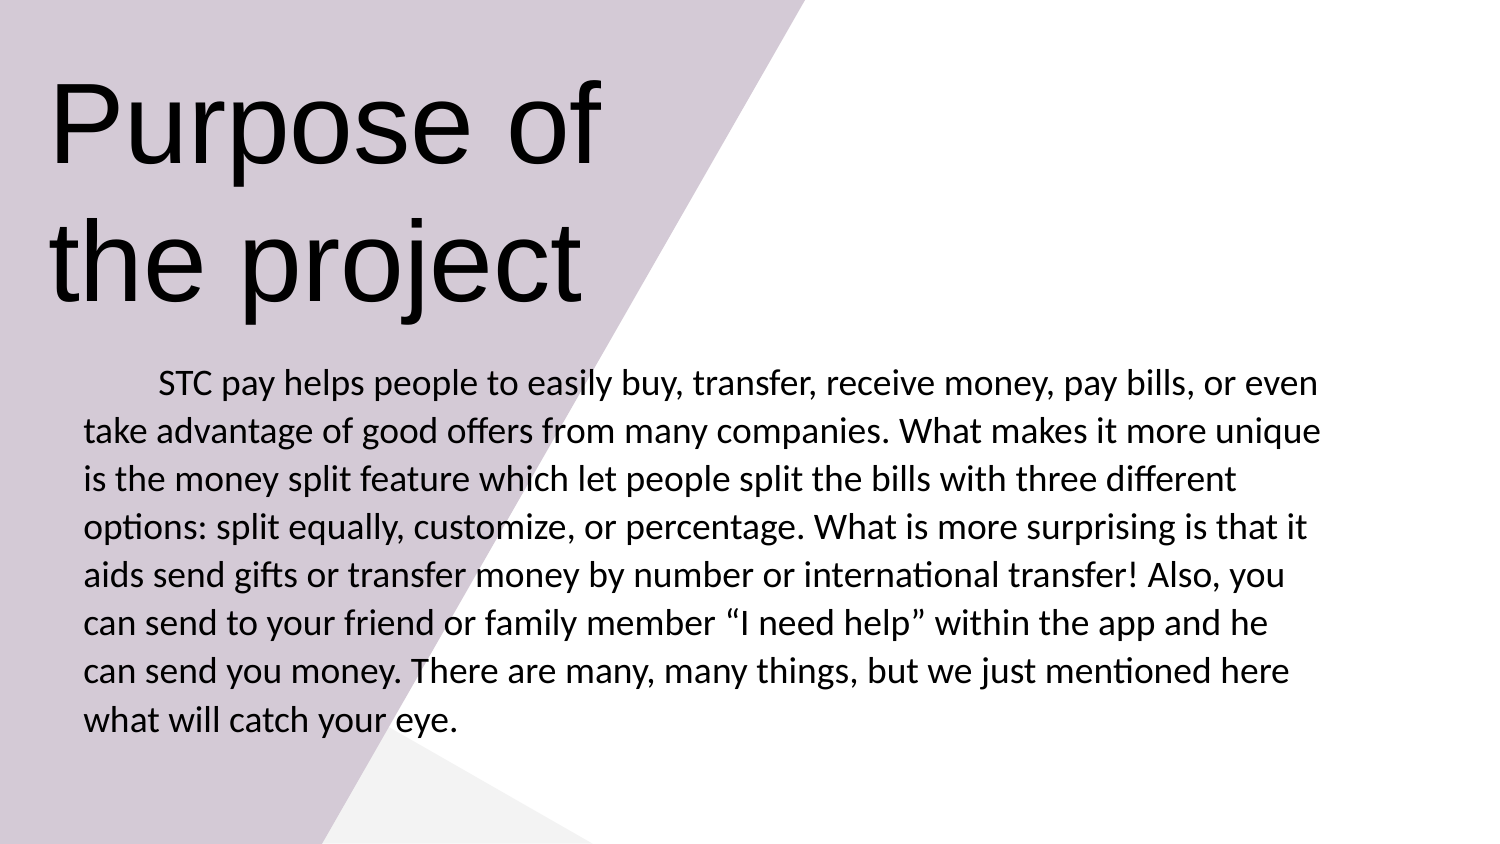

# Purpose of the project
STC pay helps people to easily buy, transfer, receive money, pay bills, or even take advantage of good offers from many companies. What makes it more unique is the money split feature which let people split the bills with three different options: split equally, customize, or percentage. What is more surprising is that it aids send gifts or transfer money by number or international transfer! Also, you can send to your friend or family member “I need help” within the app and he can send you money. There are many, many things, but we just mentioned here what will catch your eye.